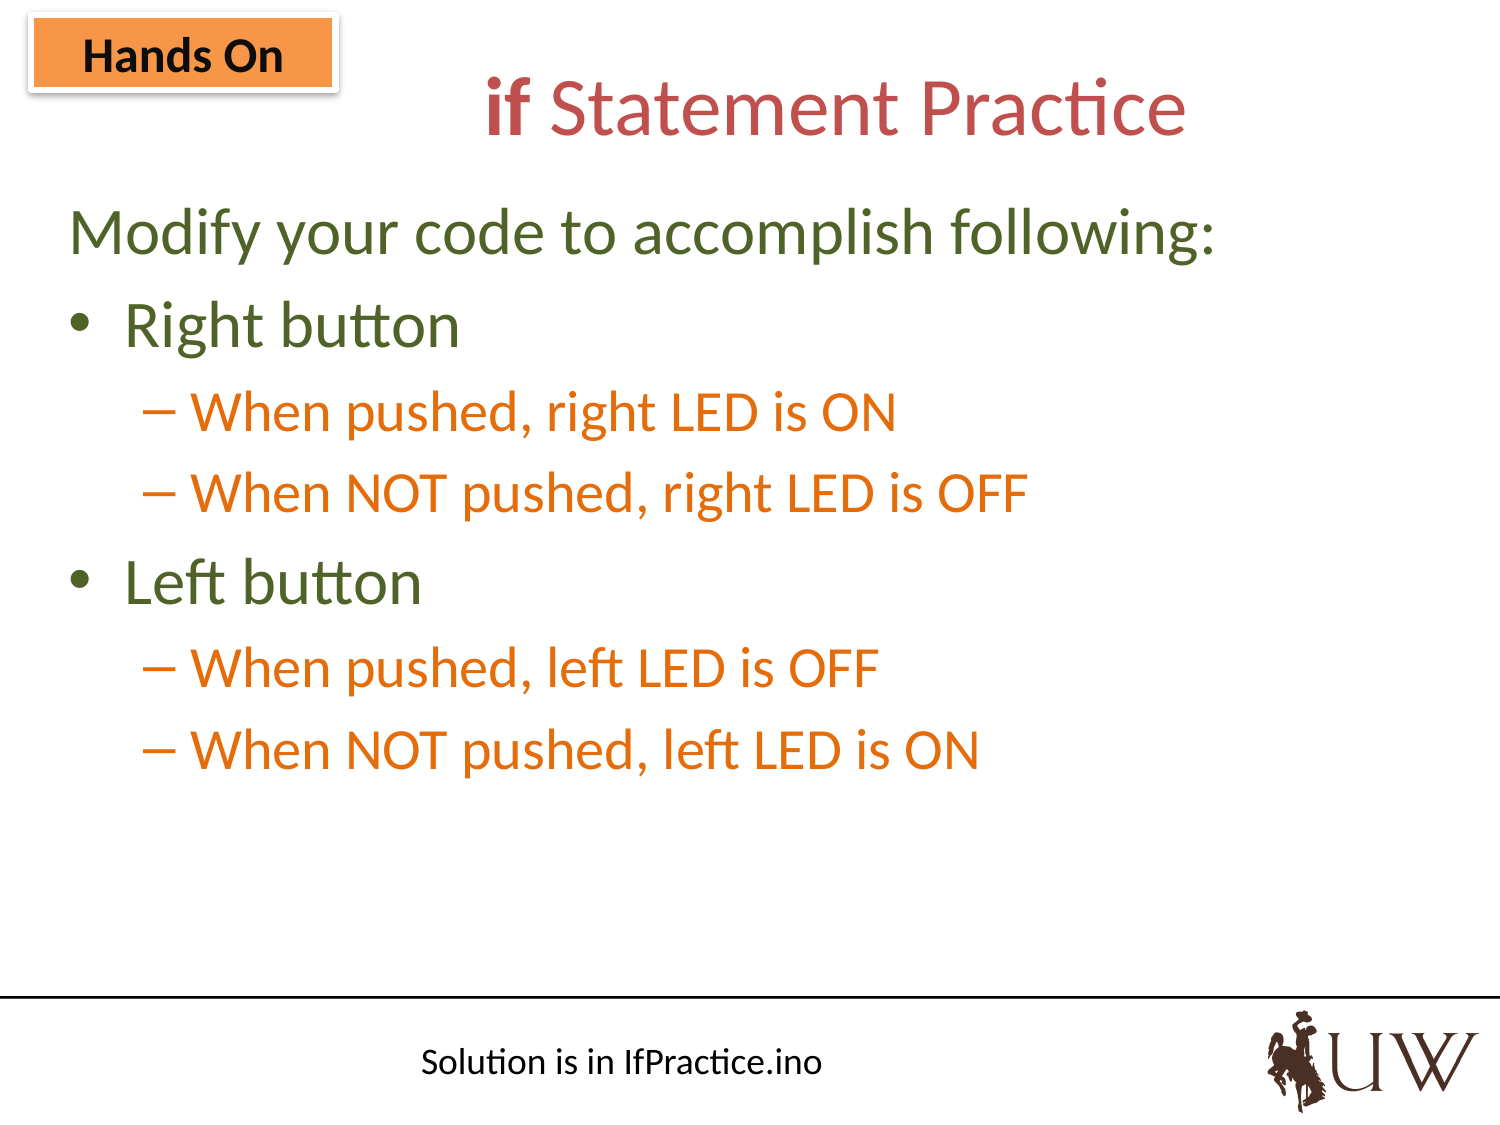

Hands On
# if Statement Practice
Modify your code to accomplish following:
Right button
When pushed, right LED is ON
When NOT pushed, right LED is OFF
Left button
When pushed, left LED is OFF
When NOT pushed, left LED is ON
Solution is in IfPractice.ino